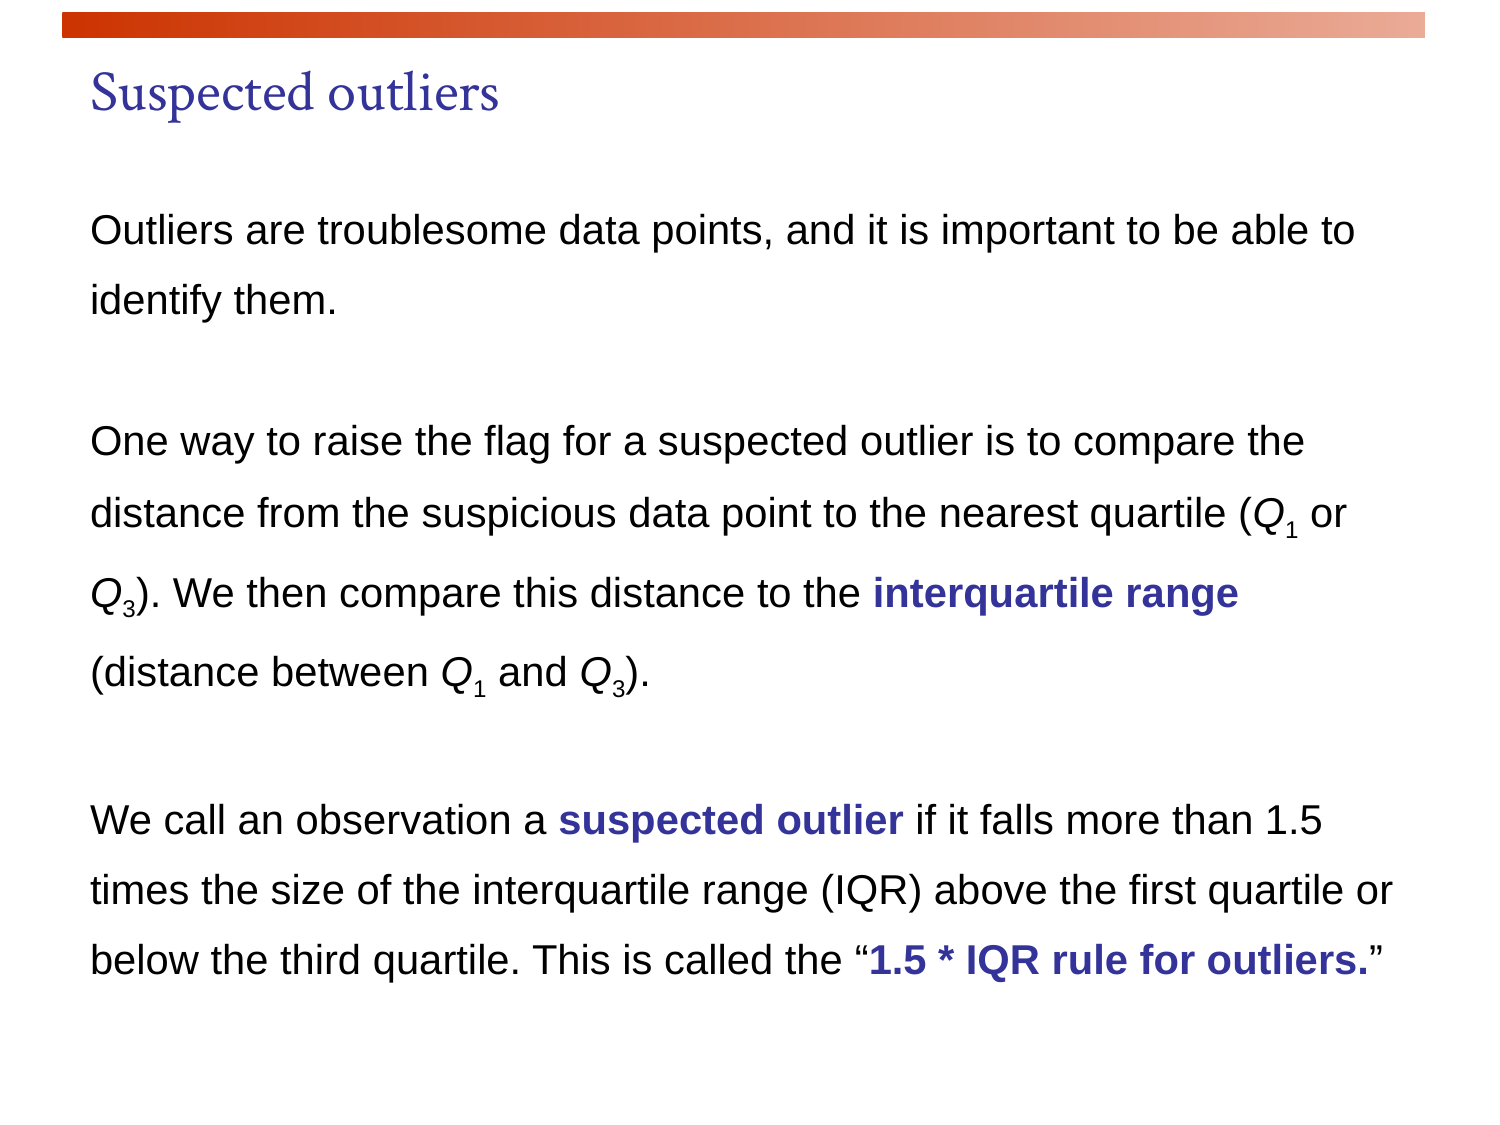

# Suspected outliers
Outliers are troublesome data points, and it is important to be able to identify them.

One way to raise the flag for a suspected outlier is to compare the distance from the suspicious data point to the nearest quartile (Q1 or Q3). We then compare this distance to the interquartile range (distance between Q1 and Q3).

We call an observation a suspected outlier if it falls more than 1.5 times the size of the interquartile range (IQR) above the first quartile or below the third quartile. This is called the “1.5 * IQR rule for outliers.”